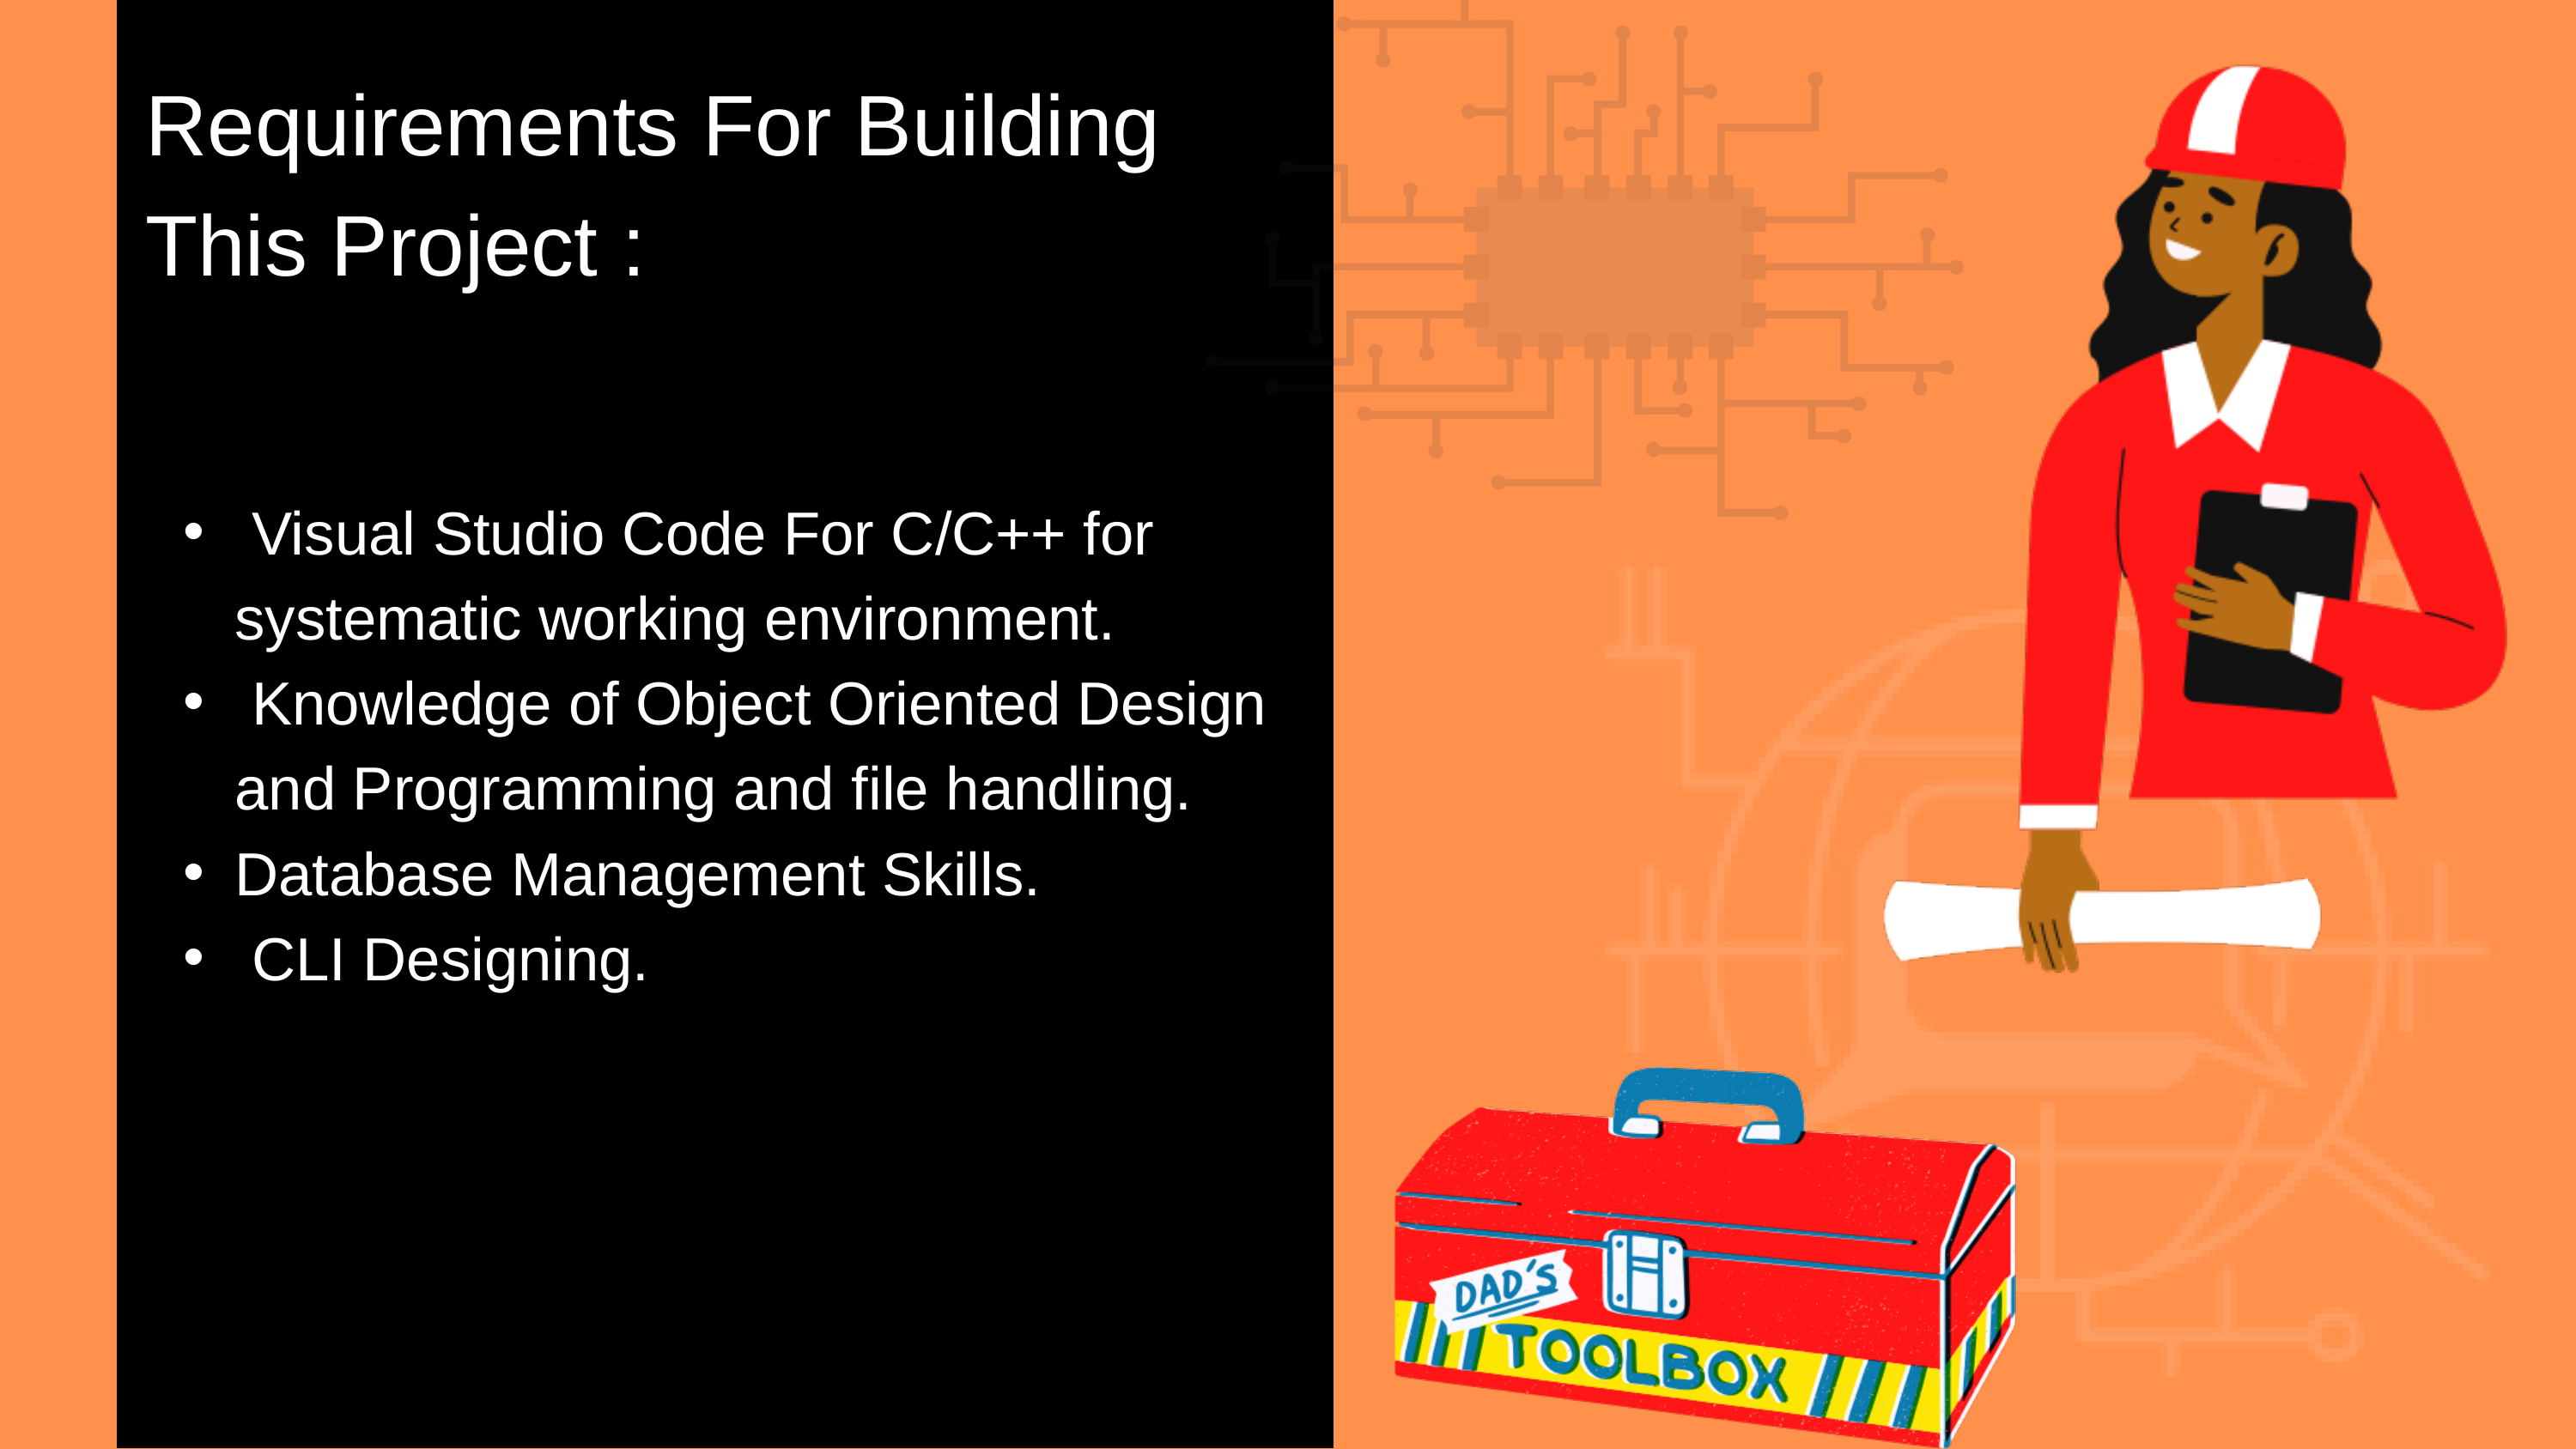

Requirements For Building This Project :

 Visual Studio Code For C/C++ for systematic working environment.
 Knowledge of Object Oriented Design and Programming and file handling.
Database Management Skills.
 CLI Designing.